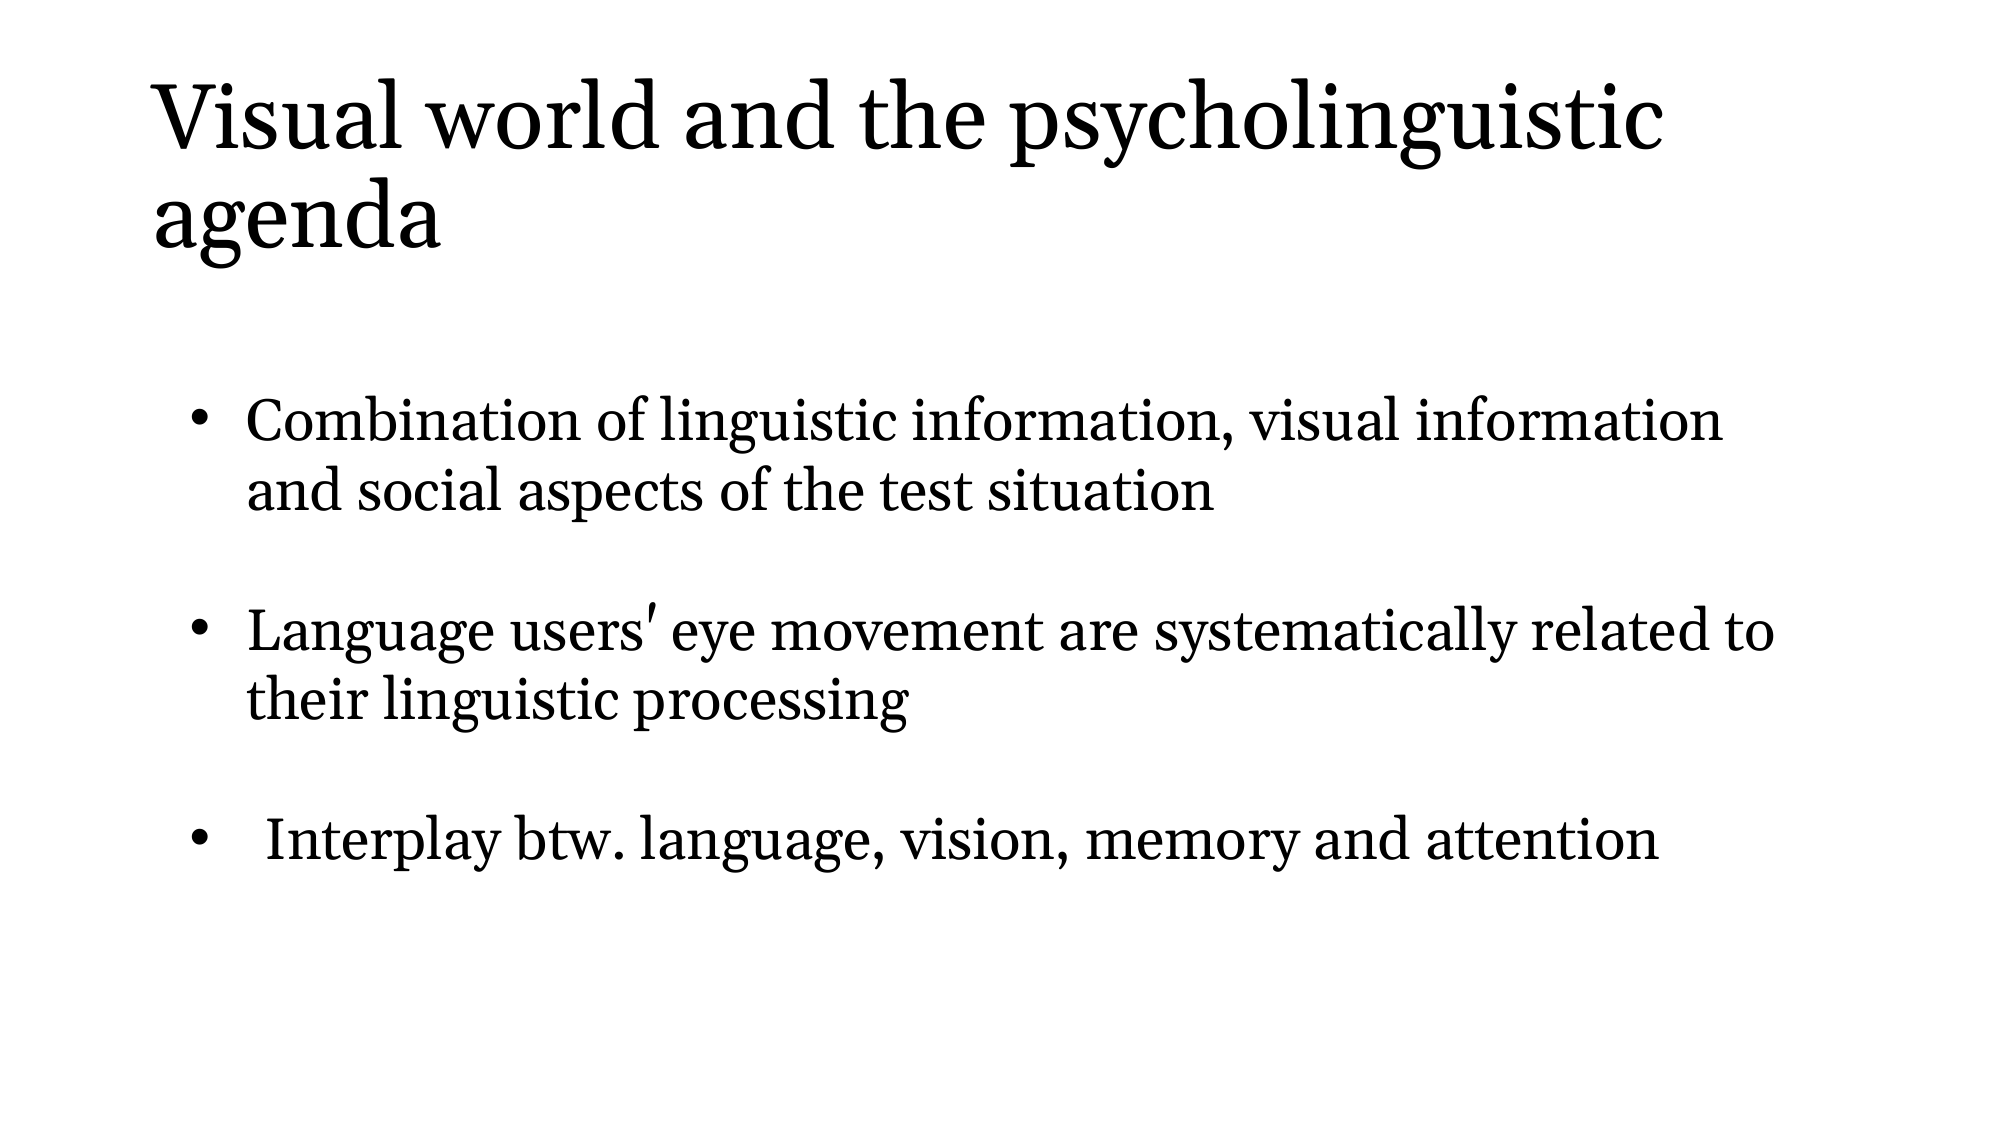

# Visual world and the psycholinguistic agenda
Combination of linguistic information, visual information and social aspects of the test situation

Language users' eye movement are systematically related to their linguistic processing

Interplay btw. language, vision, memory and attention